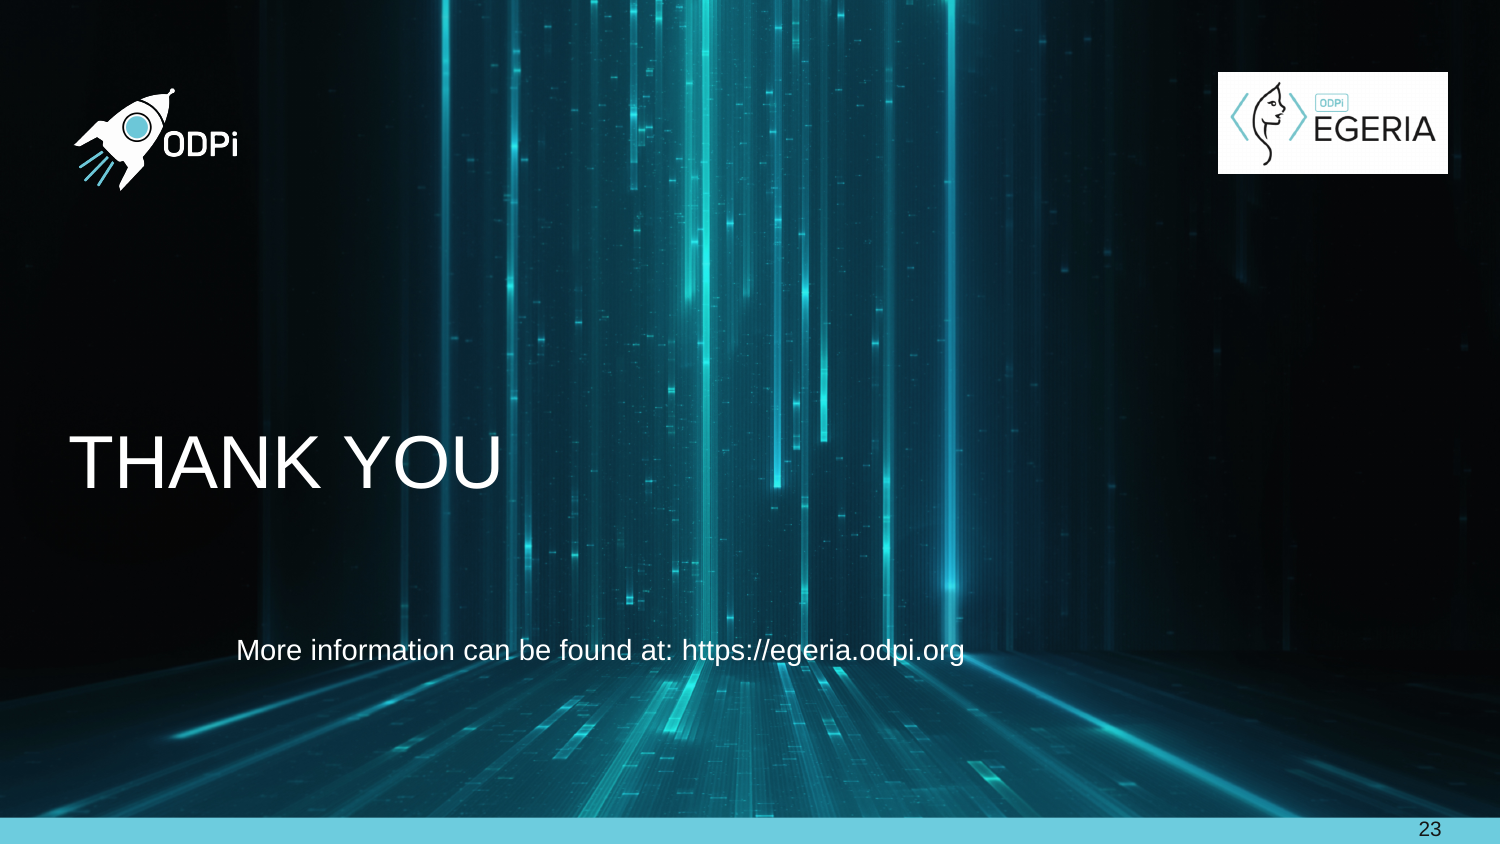

# Thank You
More information can be found at: https://egeria.odpi.org
23